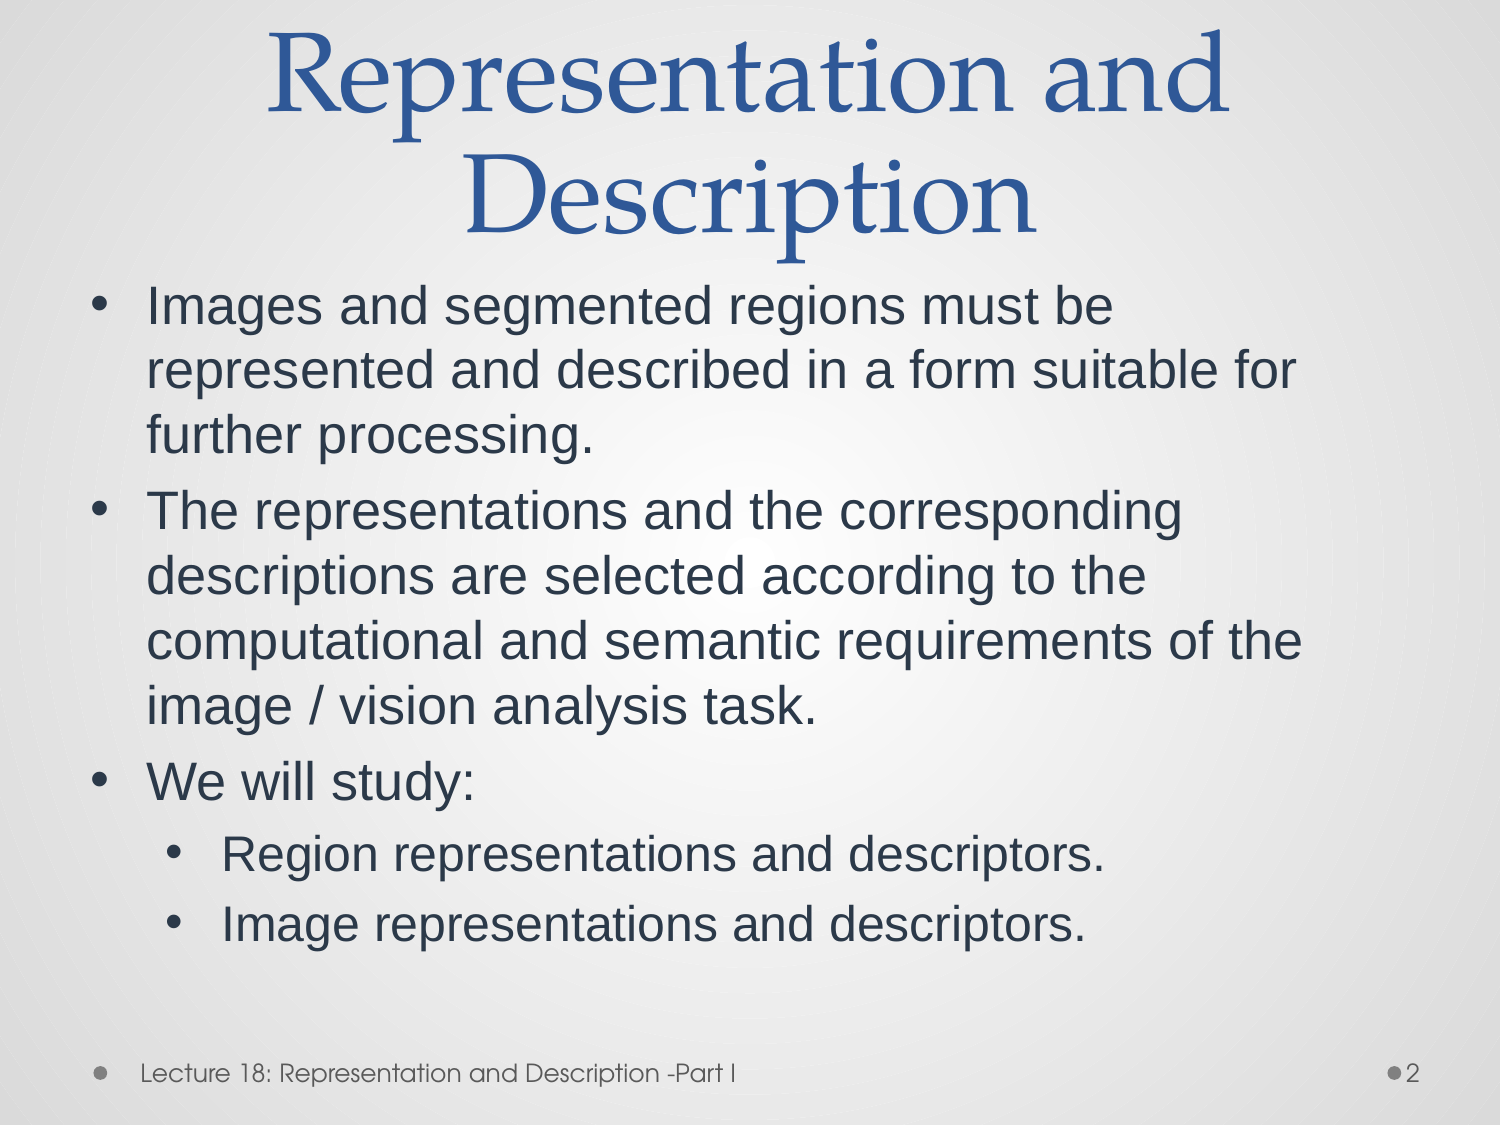

# Representation and Description
Images and segmented regions must be represented and described in a form suitable for further processing.
The representations and the corresponding descriptions are selected according to the computational and semantic requirements of the image / vision analysis task.
We will study:
Region representations and descriptors.
Image representations and descriptors.

2